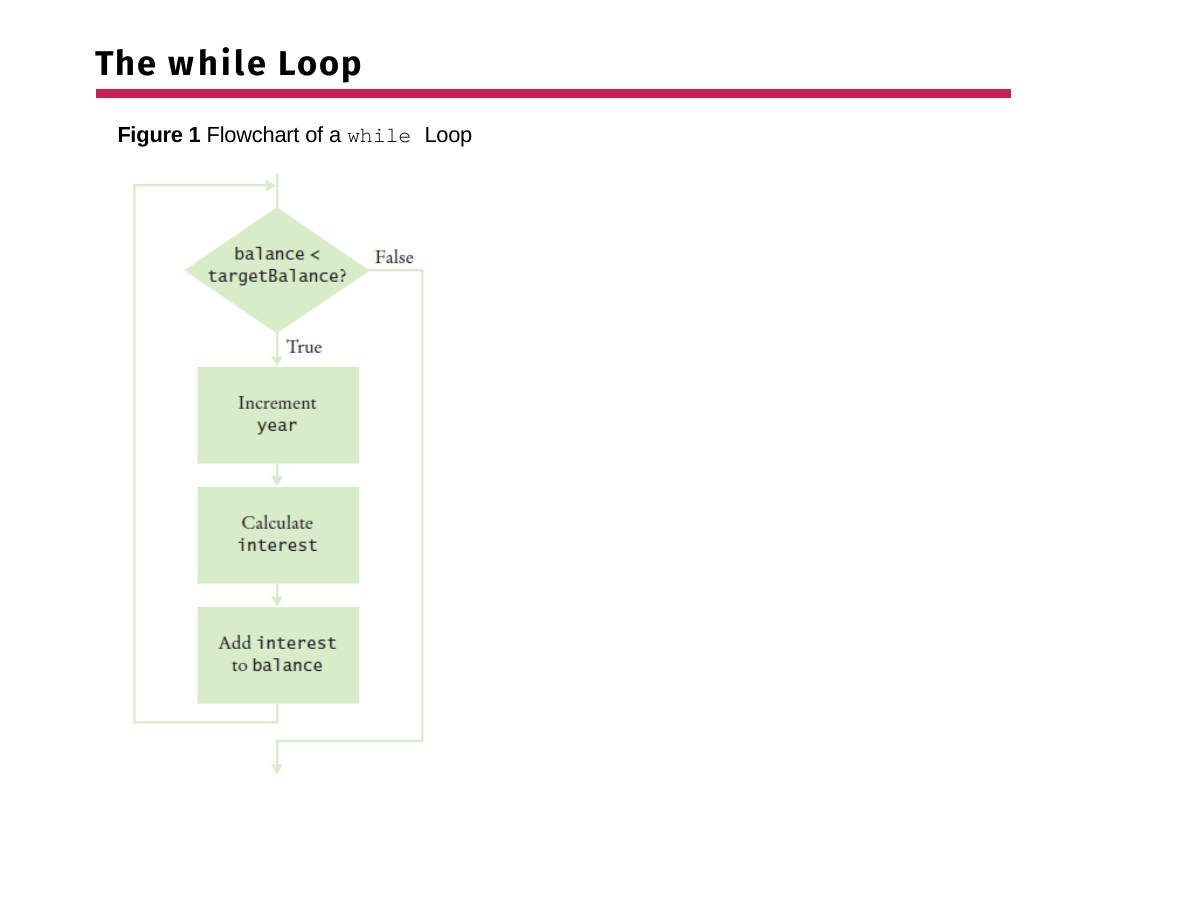

# The while Loop
Figure 1 Flowchart of a while Loop